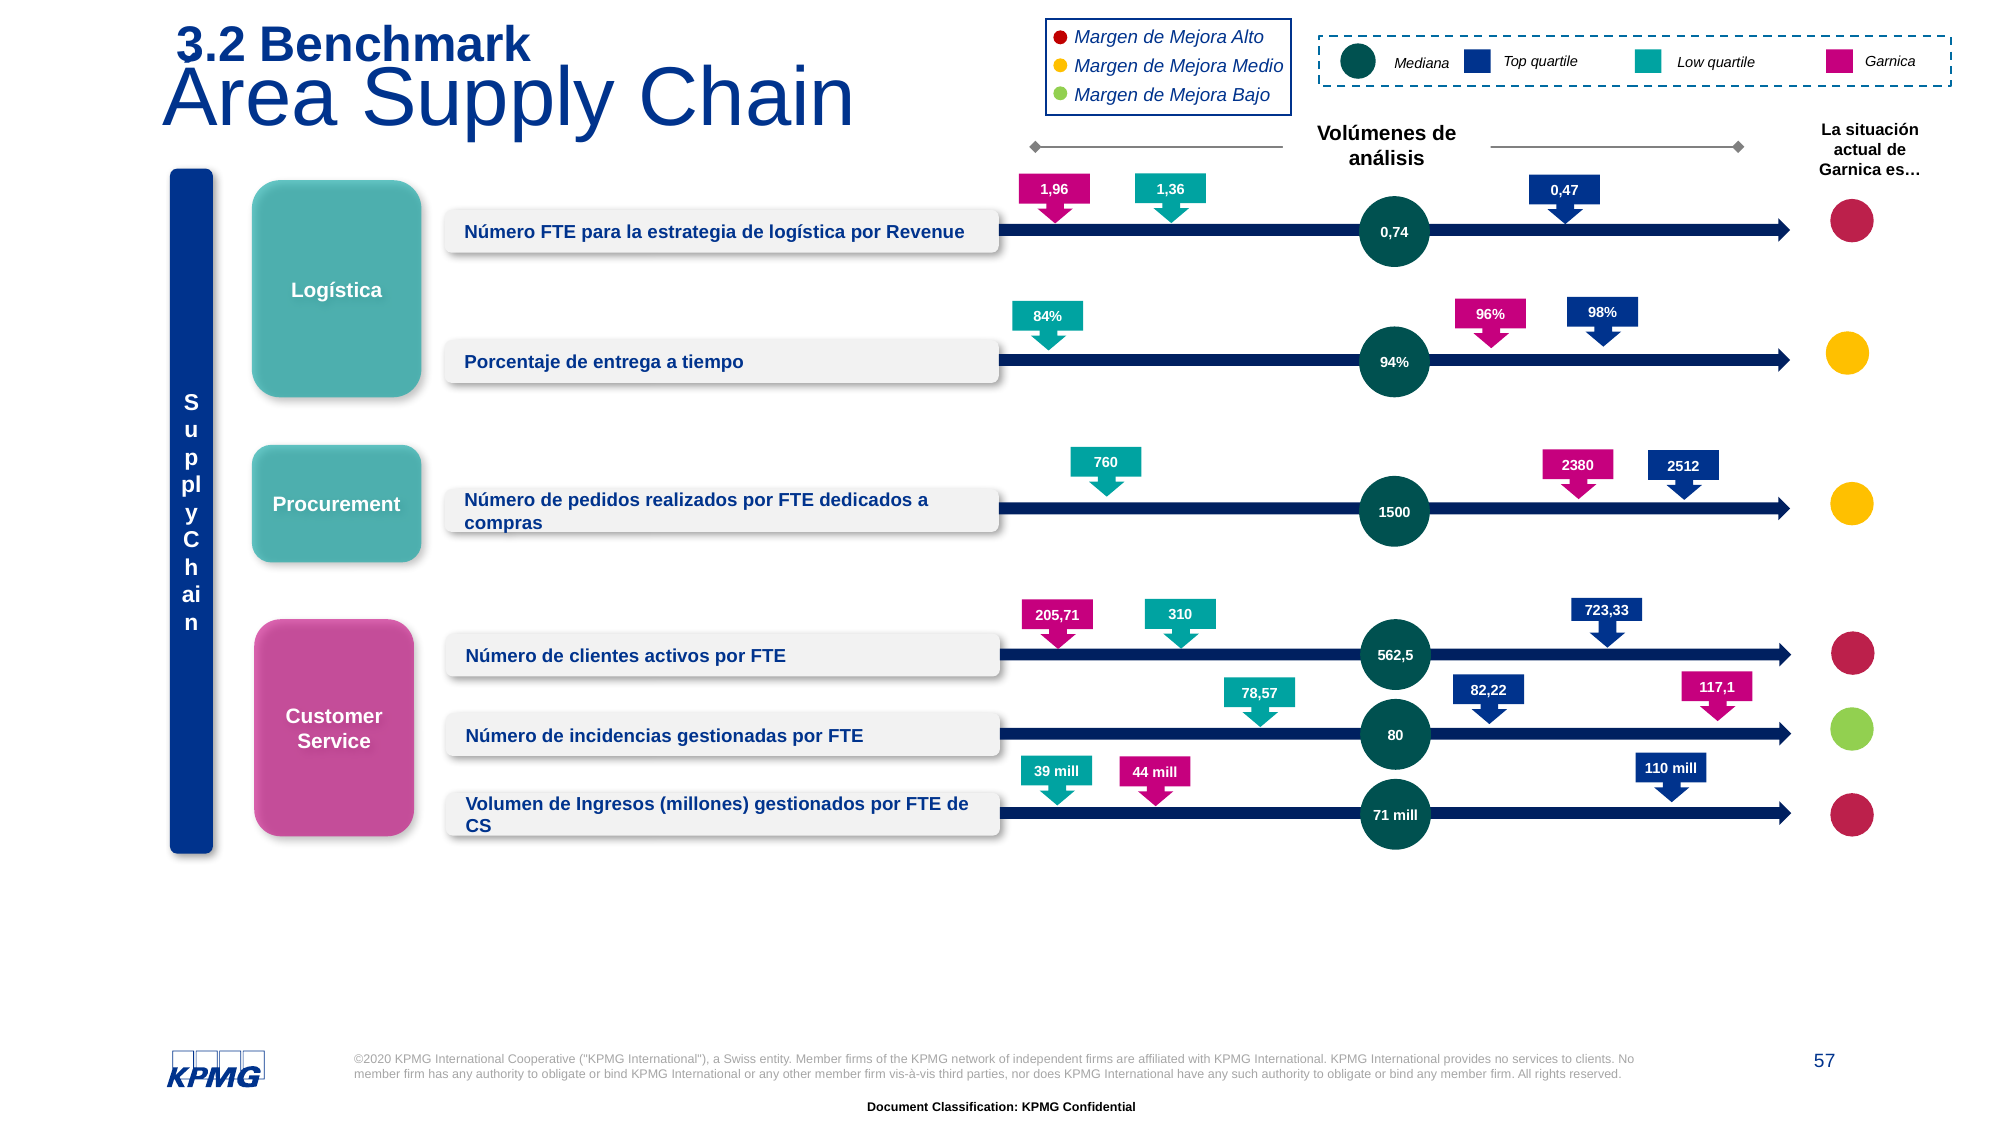

Margen de Mejora Alto
Margen de Mejora Medio
Margen de Mejora Bajo

# 3.2 Benchmark Área Supply Chain

Low quartile
Mediana
Top quartile
Garnica

Volúmenes de análisis
La situación actual de Garnica es…
Supply Chain
1,36

1,96

0,47

Logística
0,74

Número FTE para la estrategia de logística por Revenue

98%

96%

84%

94%

Porcentaje de entrega a tiempo

Procurement
760

2380

2512

1500

Número de pedidos realizados por FTE dedicados a compras

723,33

310

205,71

Customer Service
562,5

Número de clientes activos por FTE

117,1

82,22

78,57

80

Número de incidencias gestionadas por FTE

110 mill

39 mill

44 mill

71 mill
Volumen de Ingresos (millones) gestionados por FTE de CS